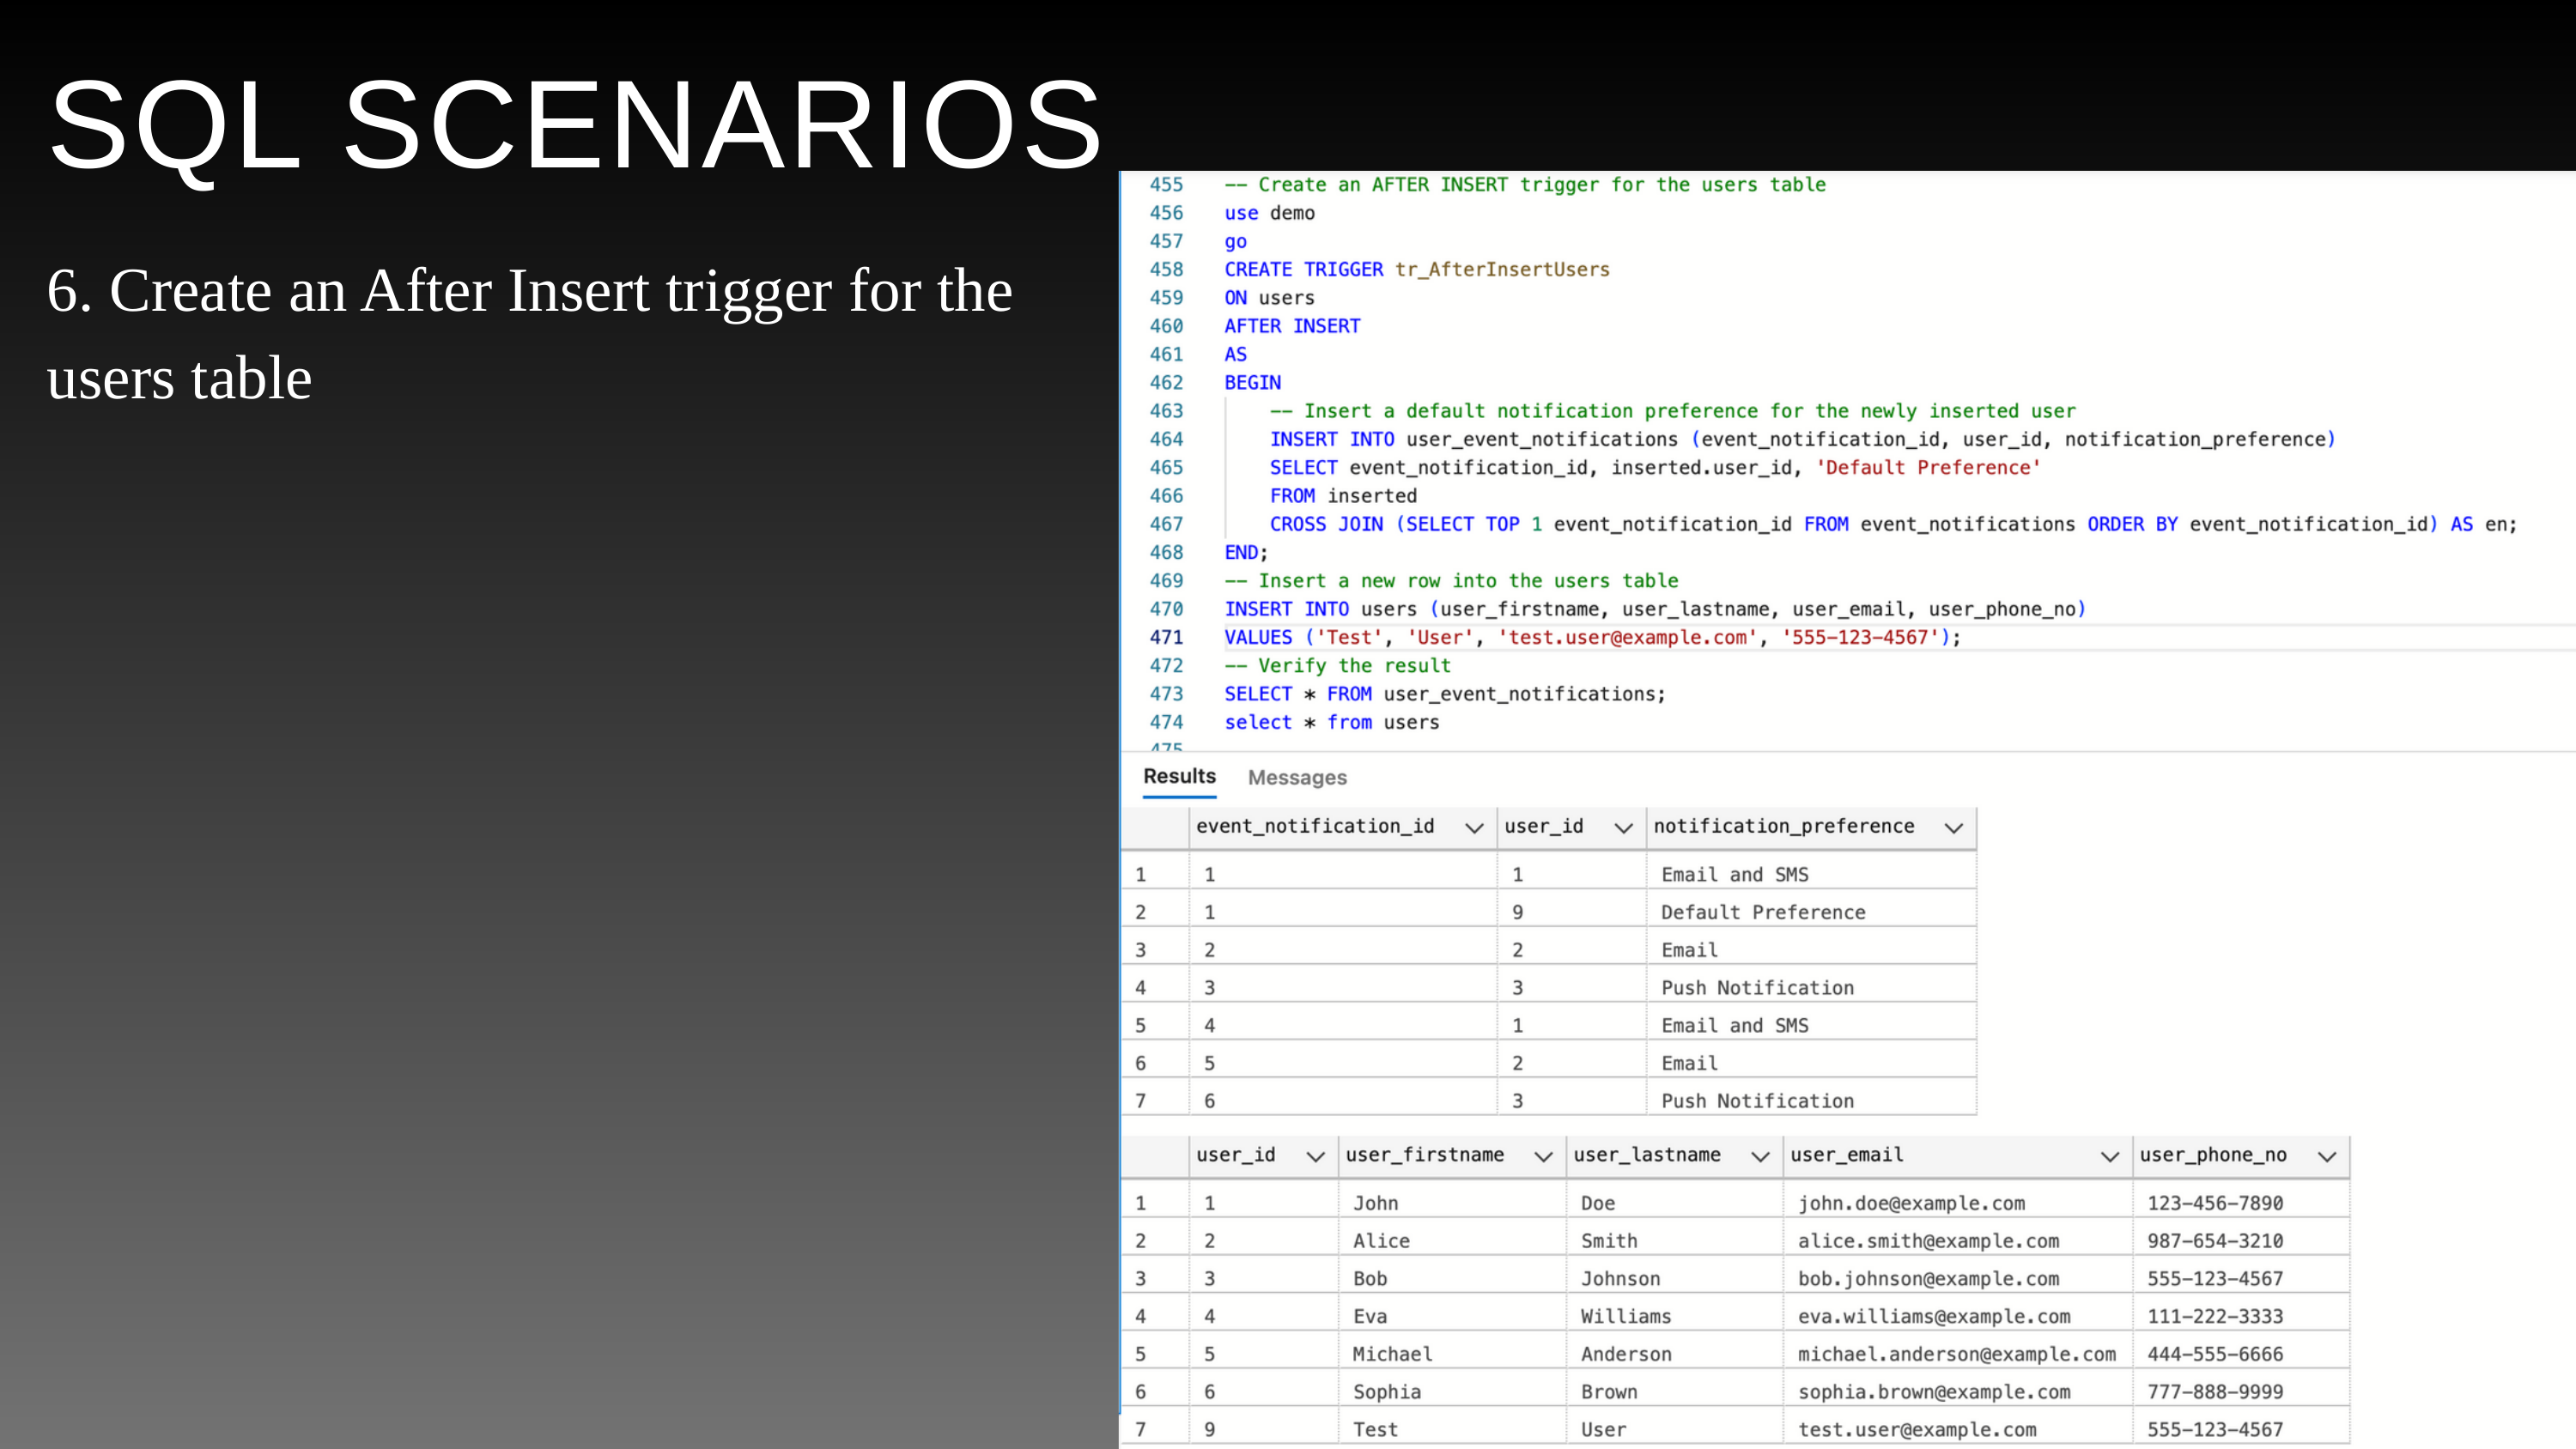

SQL SCENARIOS

6. Create an After Insert trigger for the users table